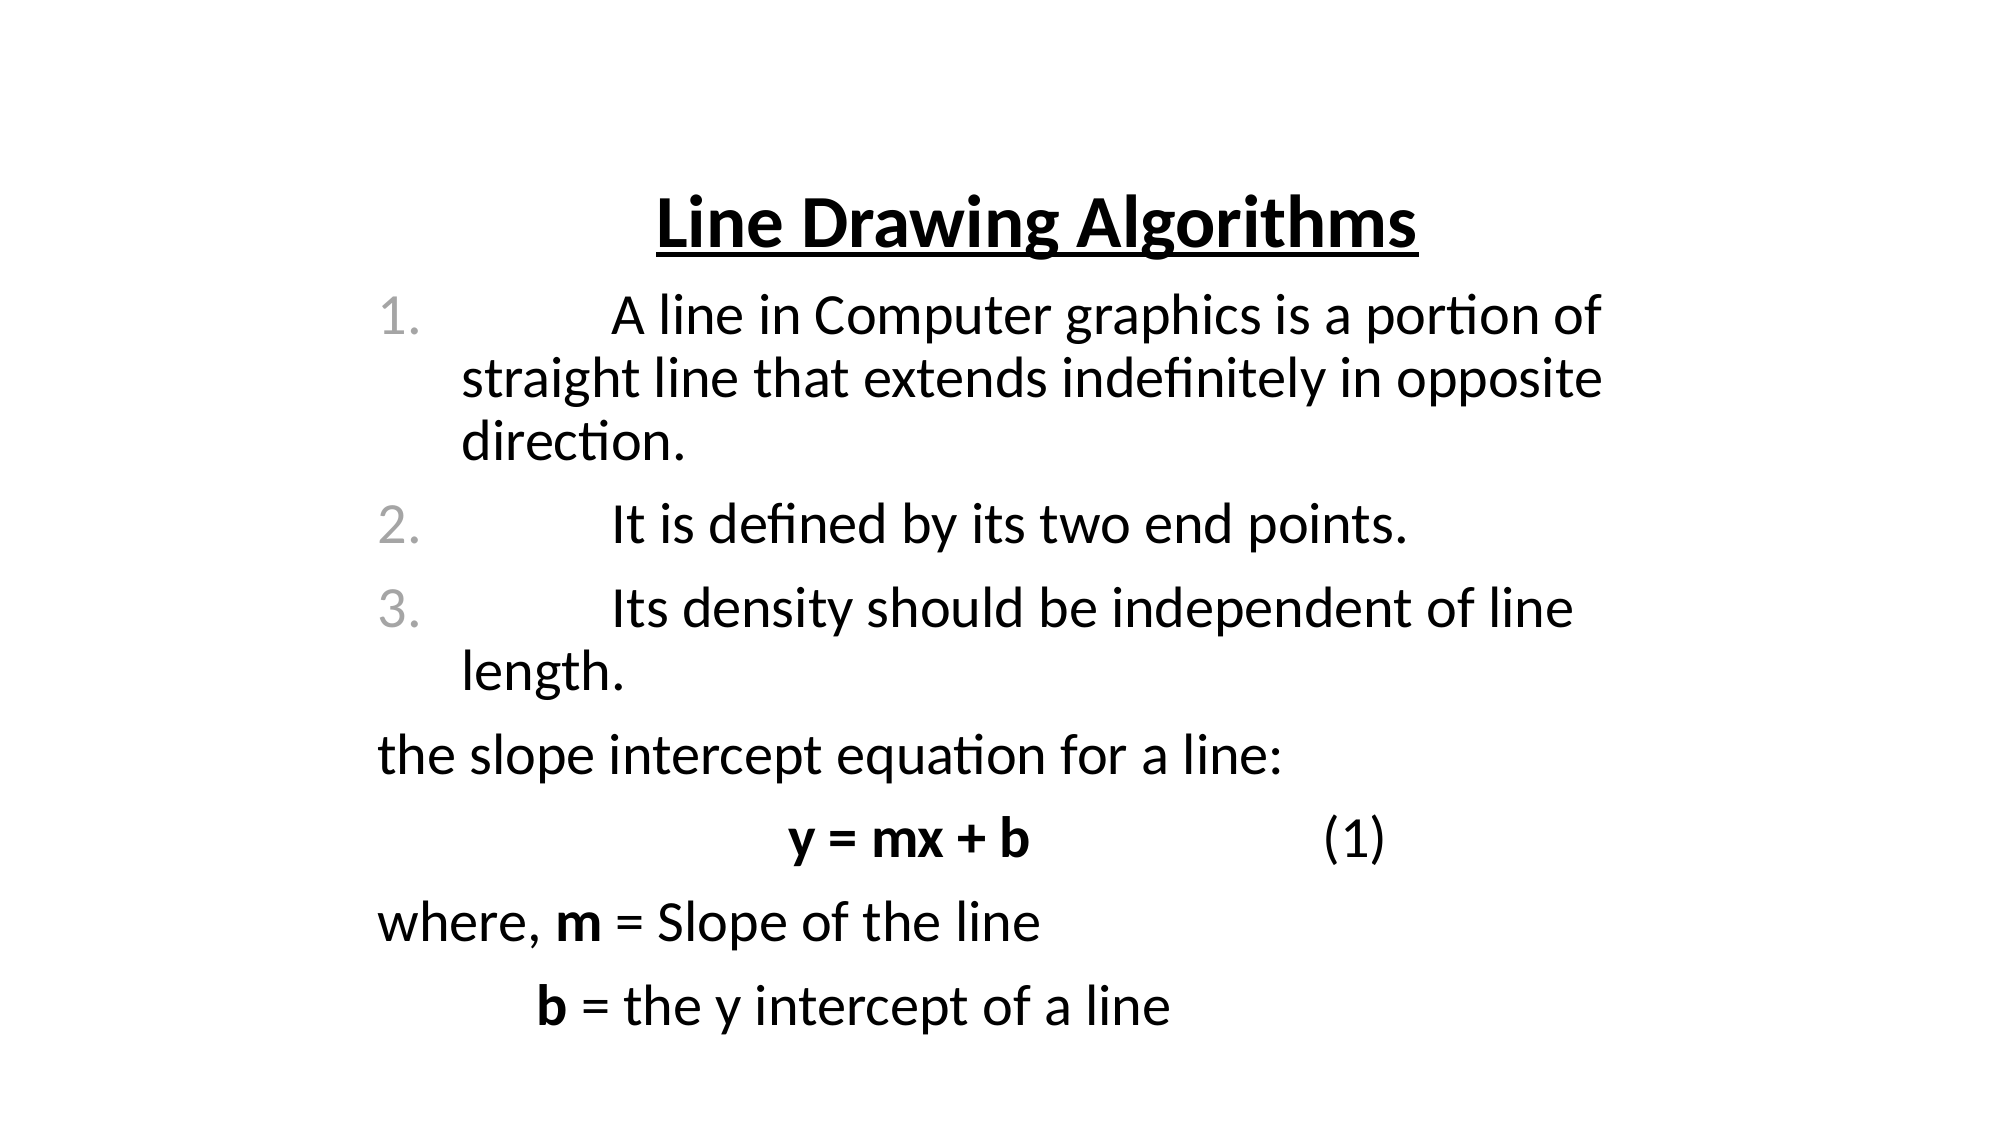

Line Drawing Algorithms
	A line in Computer graphics is a portion of straight line that extends indefinitely in opposite direction.
	It is defined by its two end points.
	Its density should be independent of line length.
the slope intercept equation for a line:
                               y = mx + b                      (1)
where, m = Slope of the line
            b = the y intercept of a line